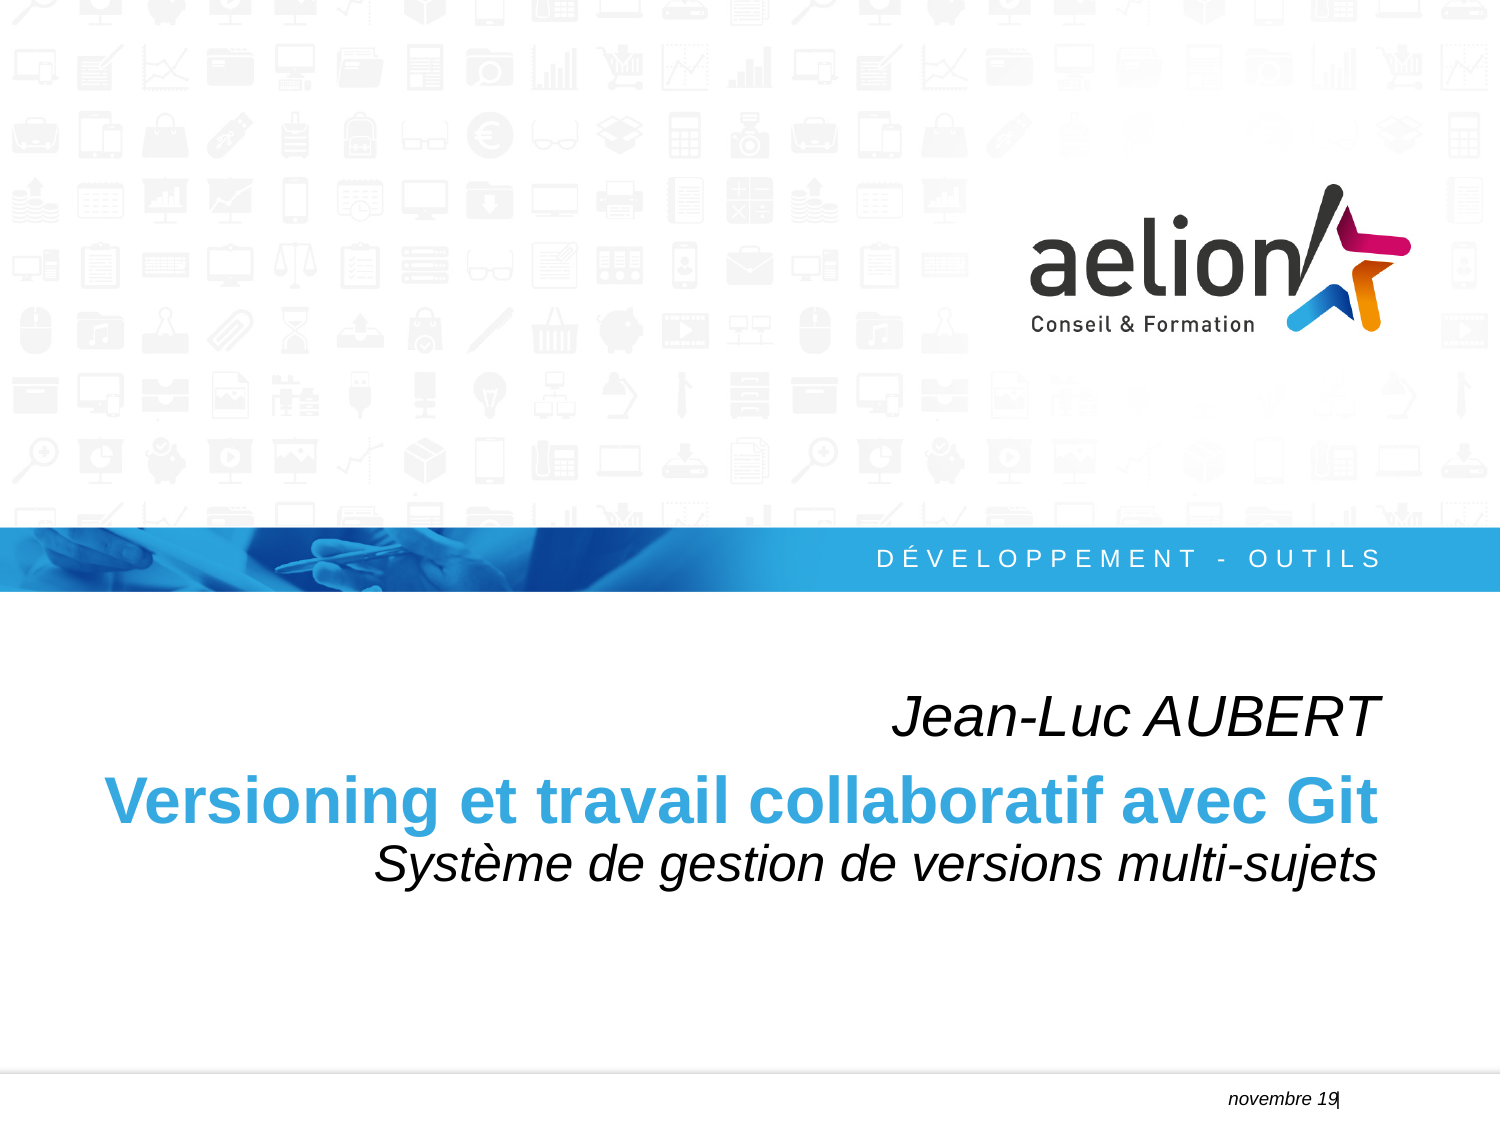

Développement - outils
Jean-Luc AUBERT
Versioning et travail collaboratif avec Git
Système de gestion de versions multi-sujets

novembre 19